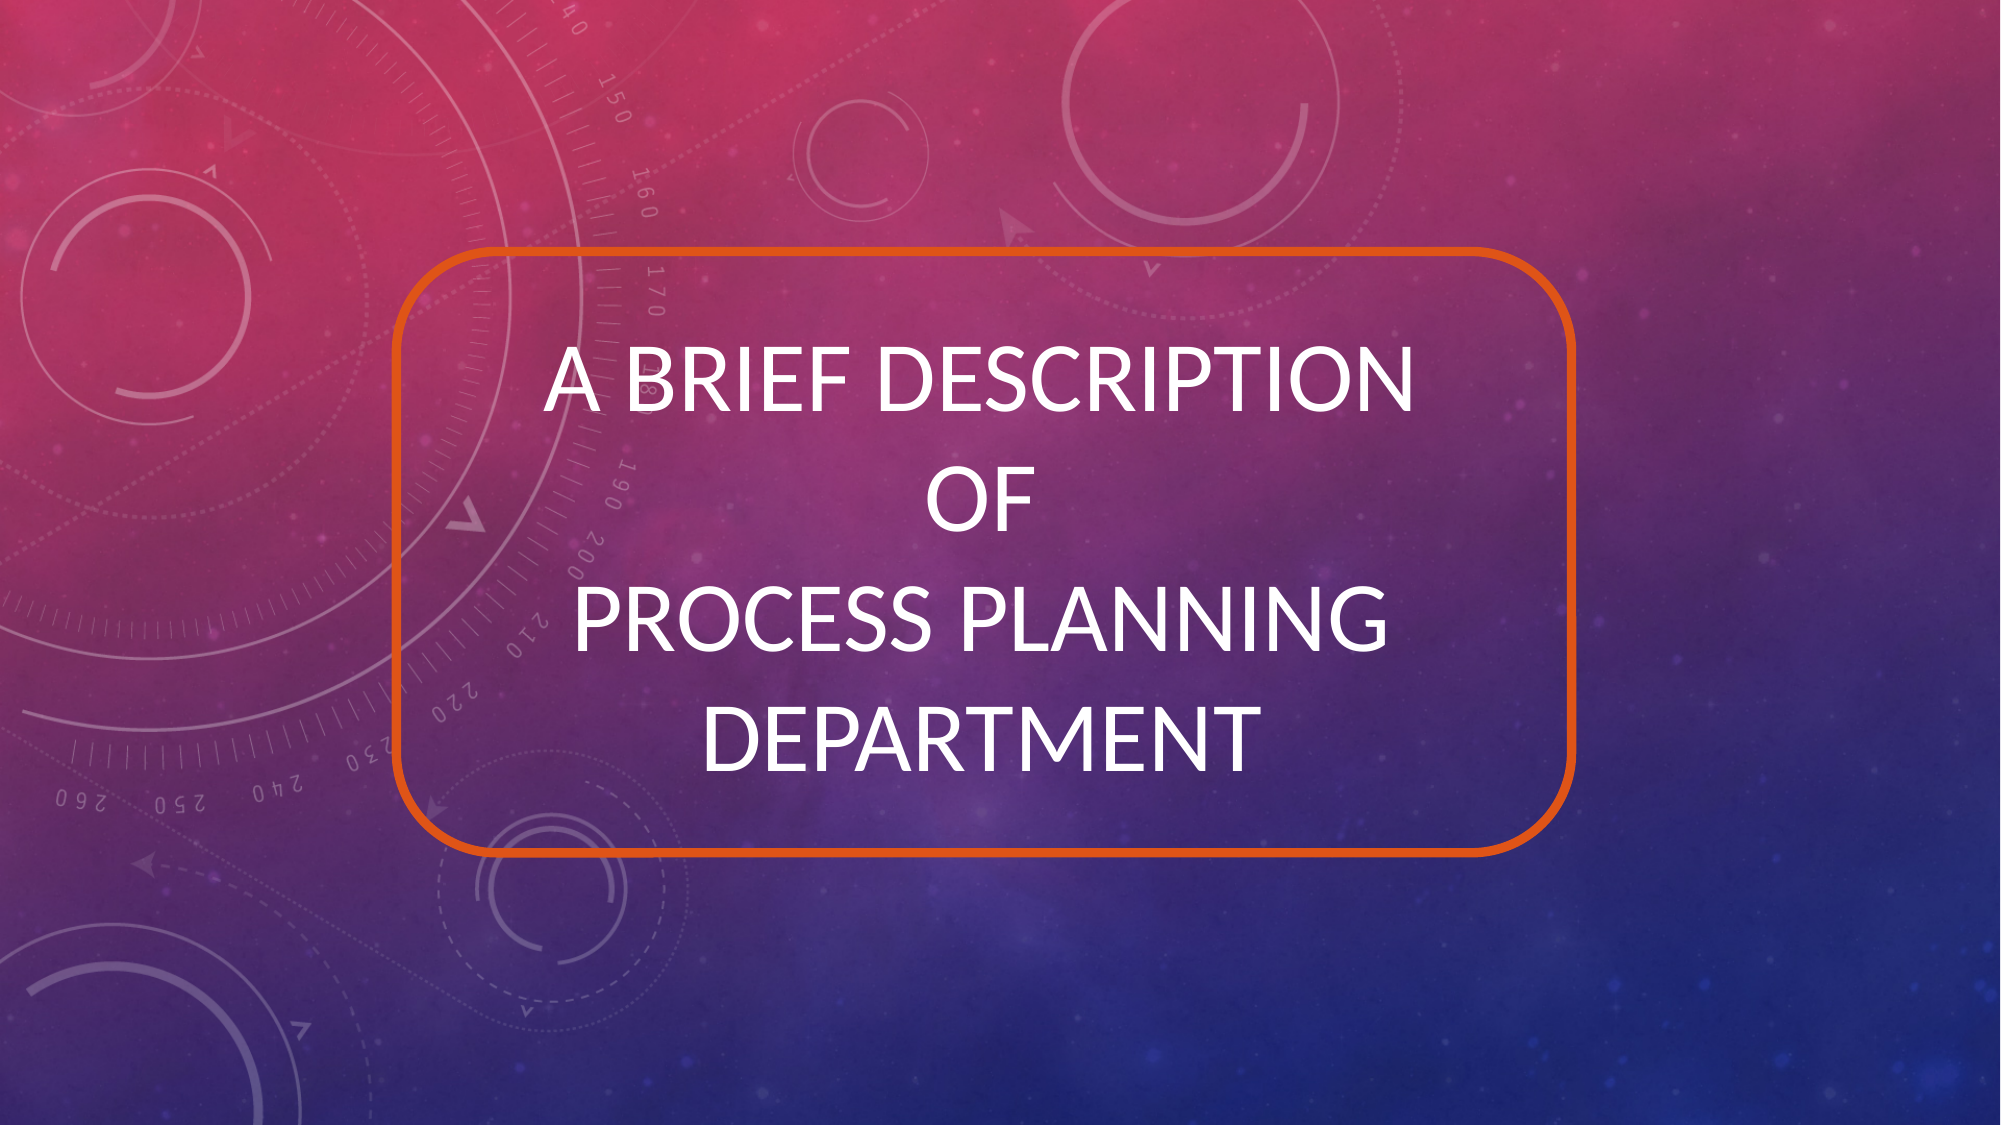

A brief description
of
process planning department